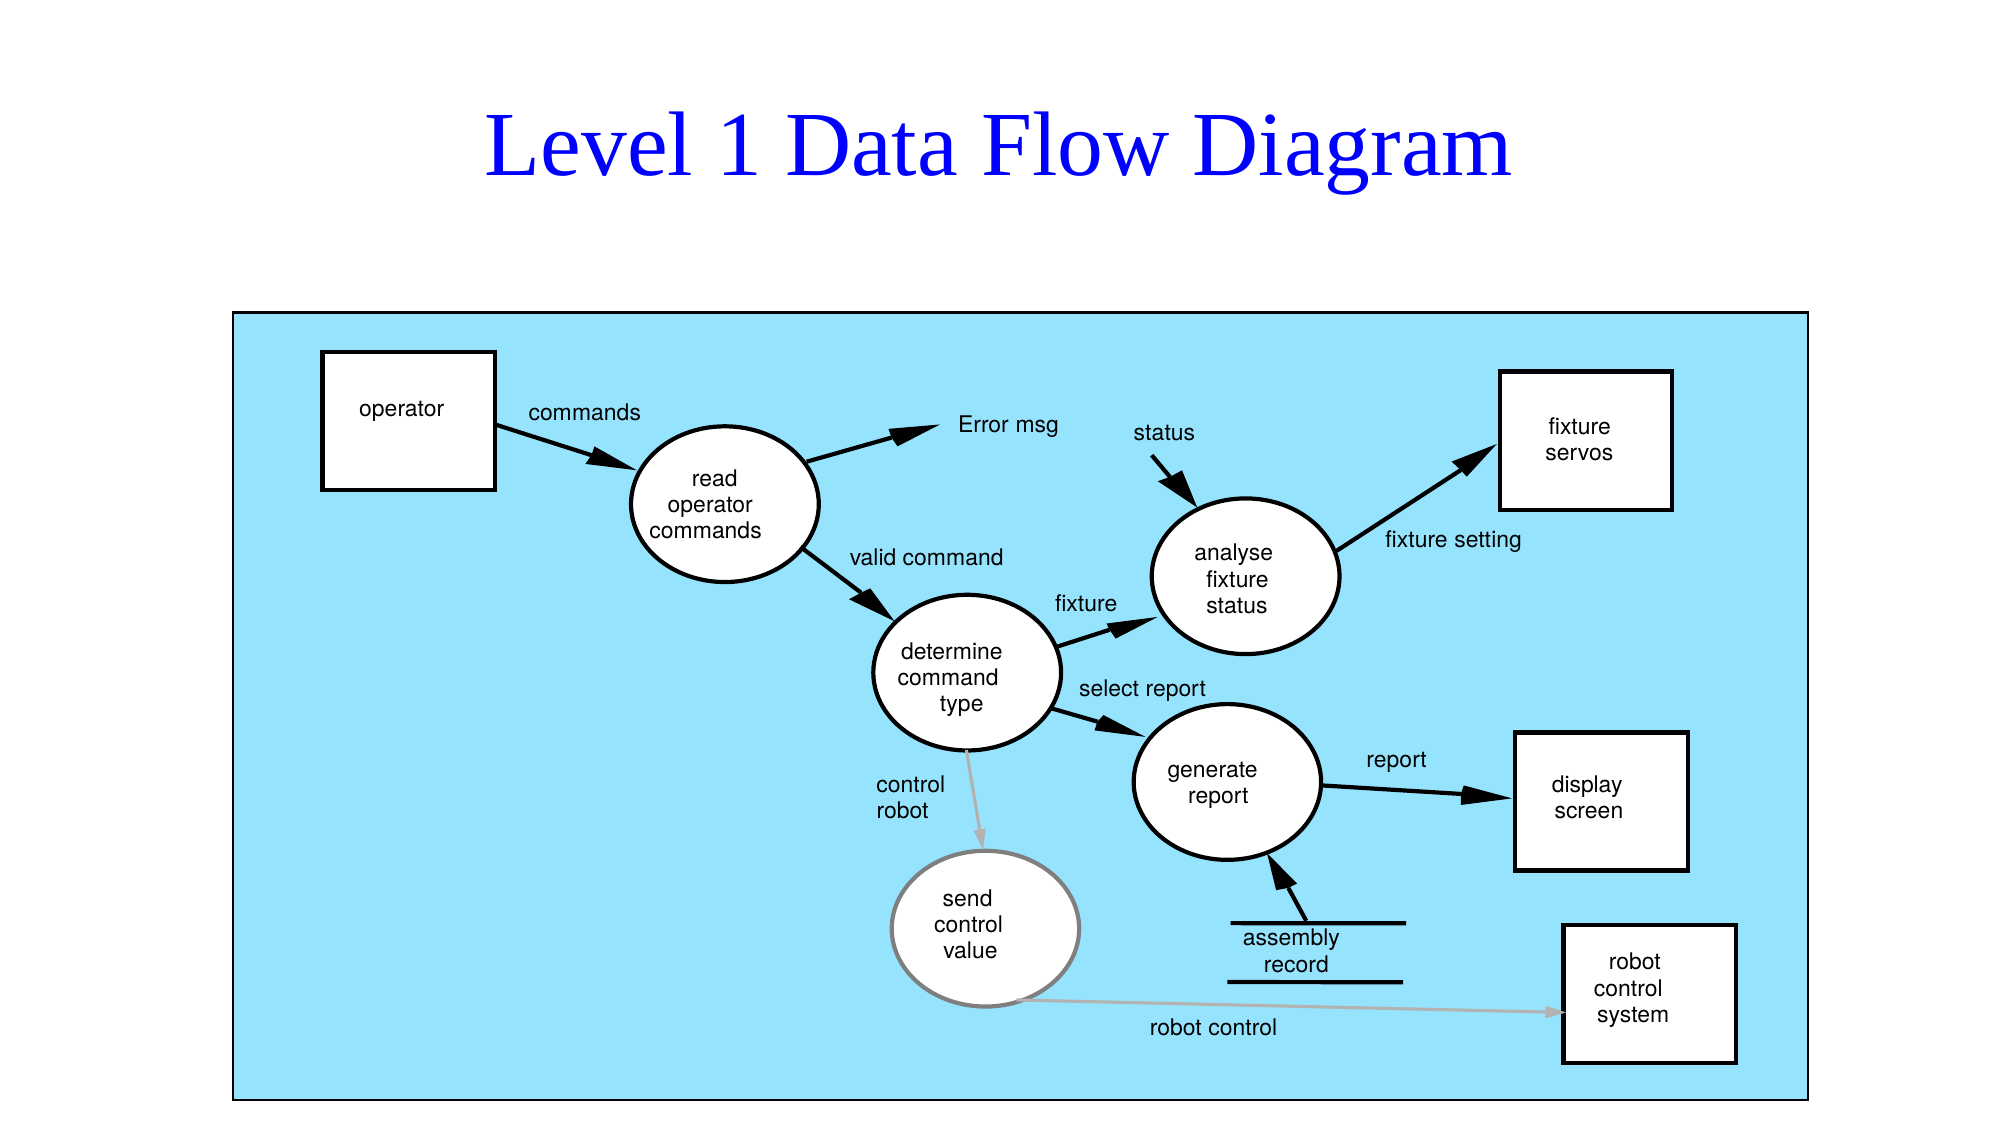

# Level 1 Data Flow Diagram

operator
commands
Error msg
fixture
status

servos

read
operator

commands
fixture setting
analyse
valid command

fixture
fixture
status

determine
command
select report
type

report

generate
control
display
report

robot
screen

send
control
assembly

value
robot
record
control

system

robot control